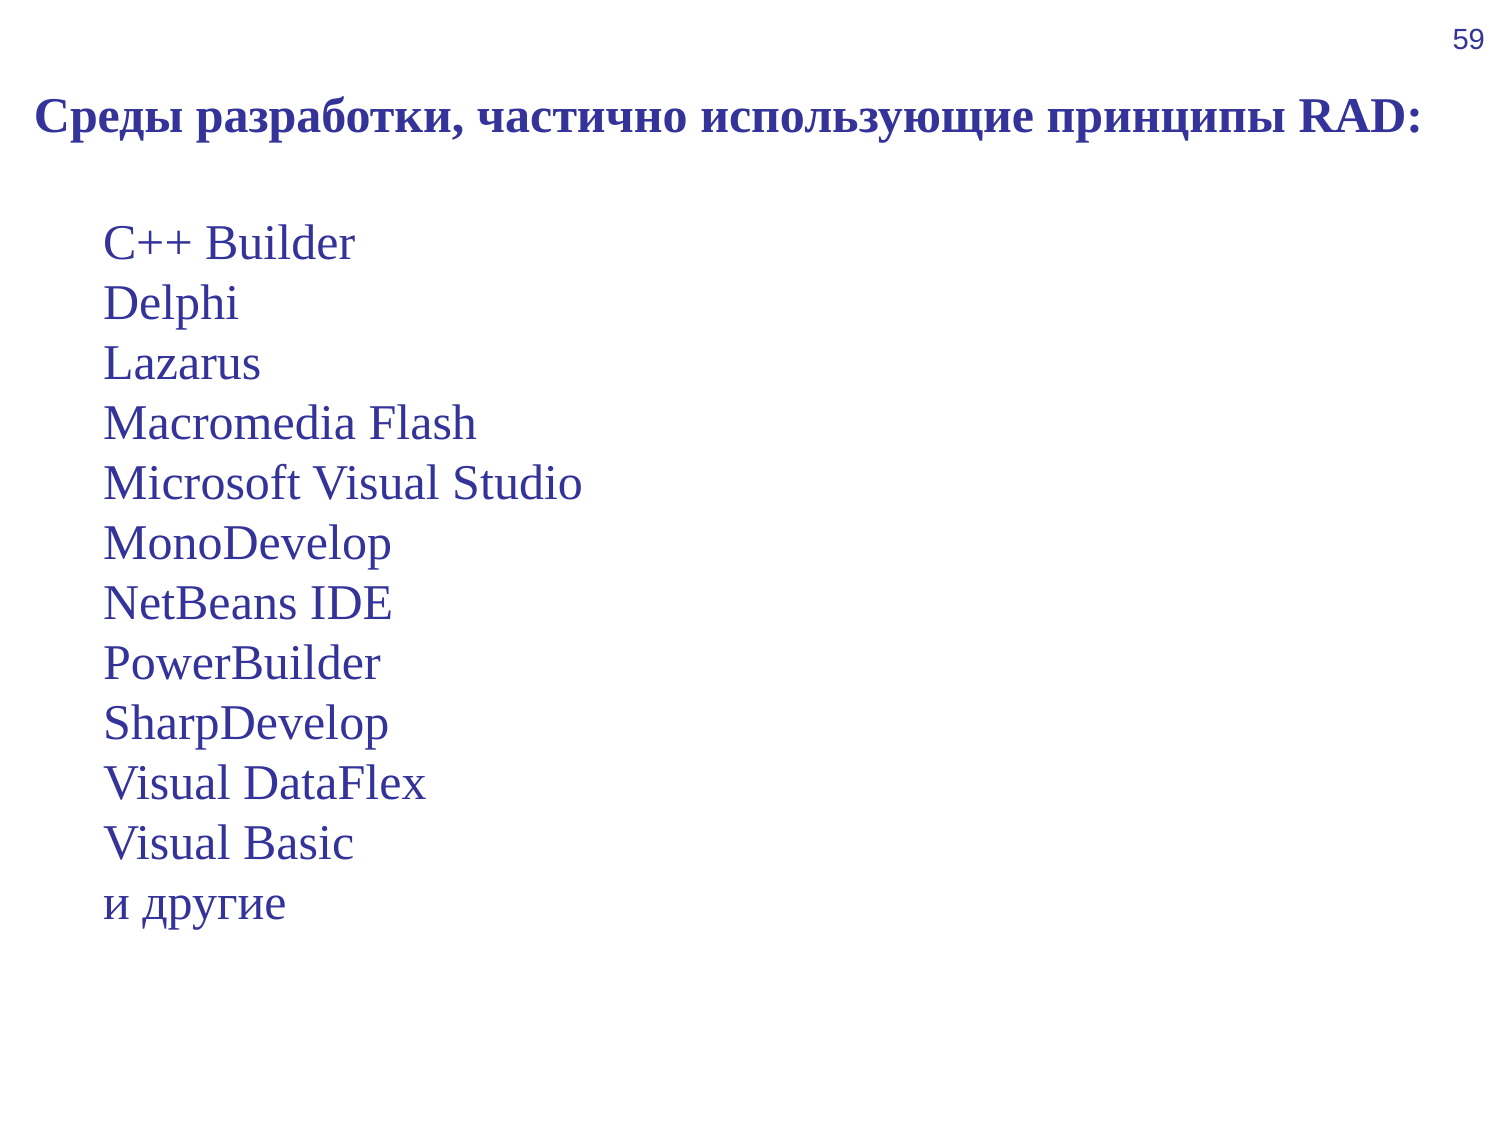

59
Среды разработки, частично использующие принципы RAD:
C++ Builder
Delphi
Lazarus
Macromedia Flash
Microsoft Visual Studio
MonoDevelop
NetBeans IDE
PowerBuilder
SharpDevelop
Visual DataFlex
Visual Basic
и другие